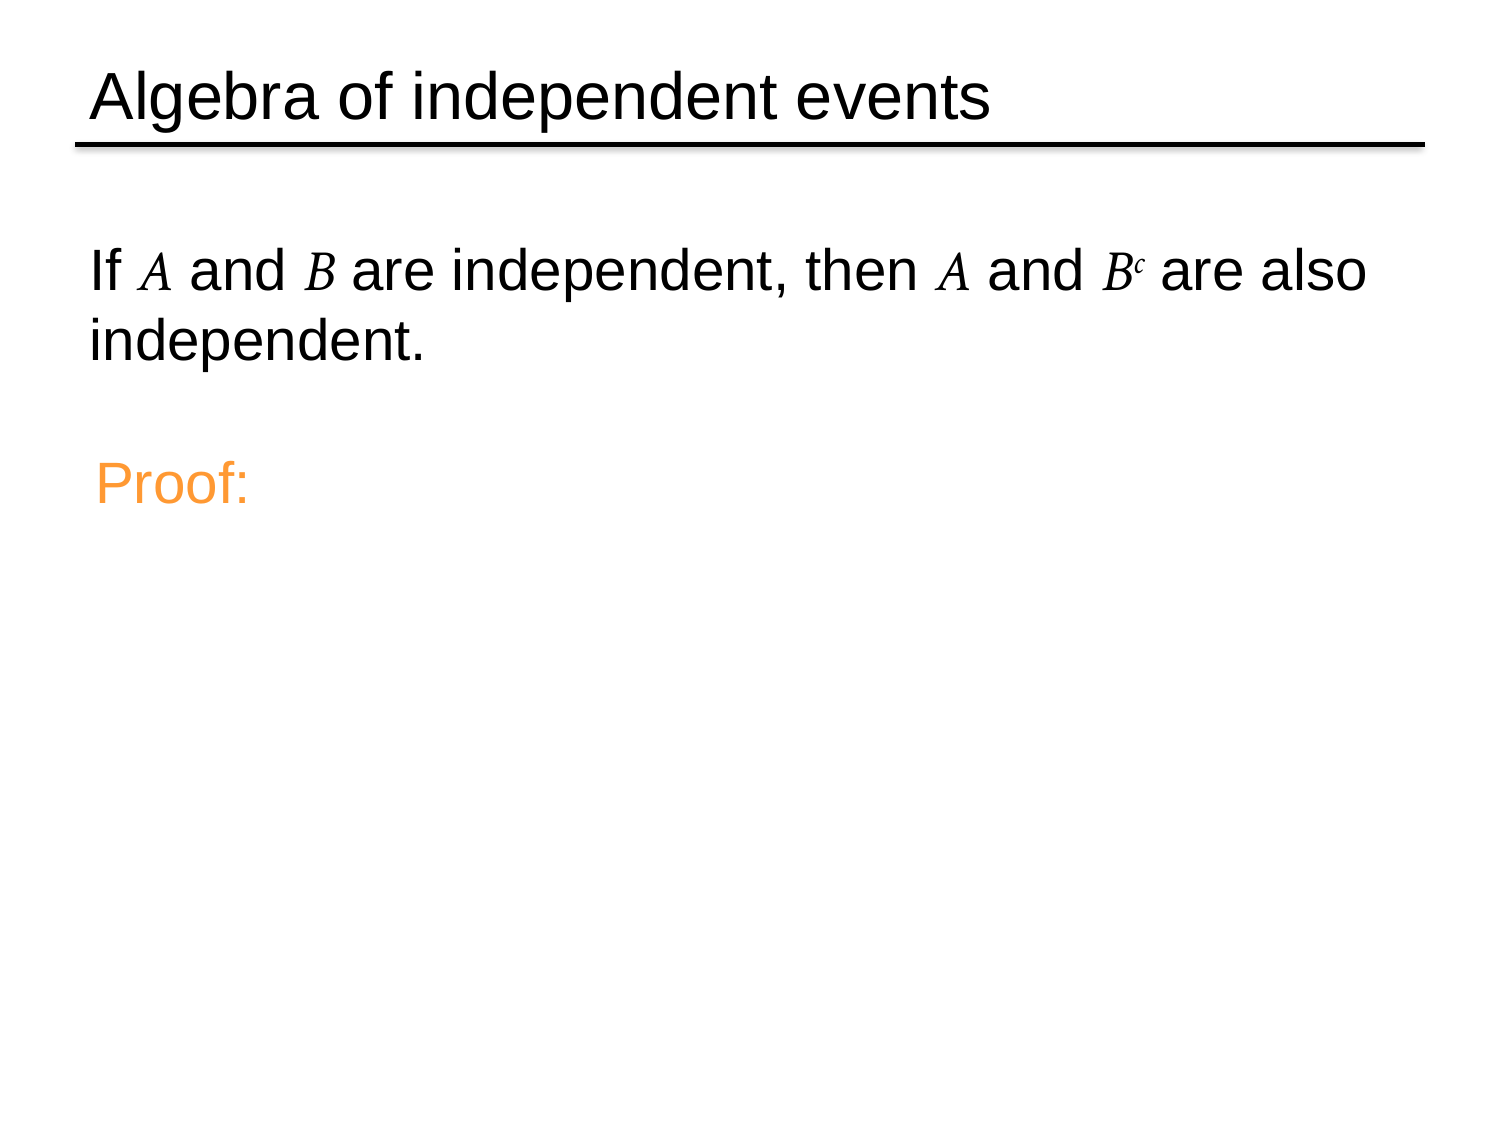

# Algebra of independent events
If A and B are independent, then A and Bc are also independent.
Proof: